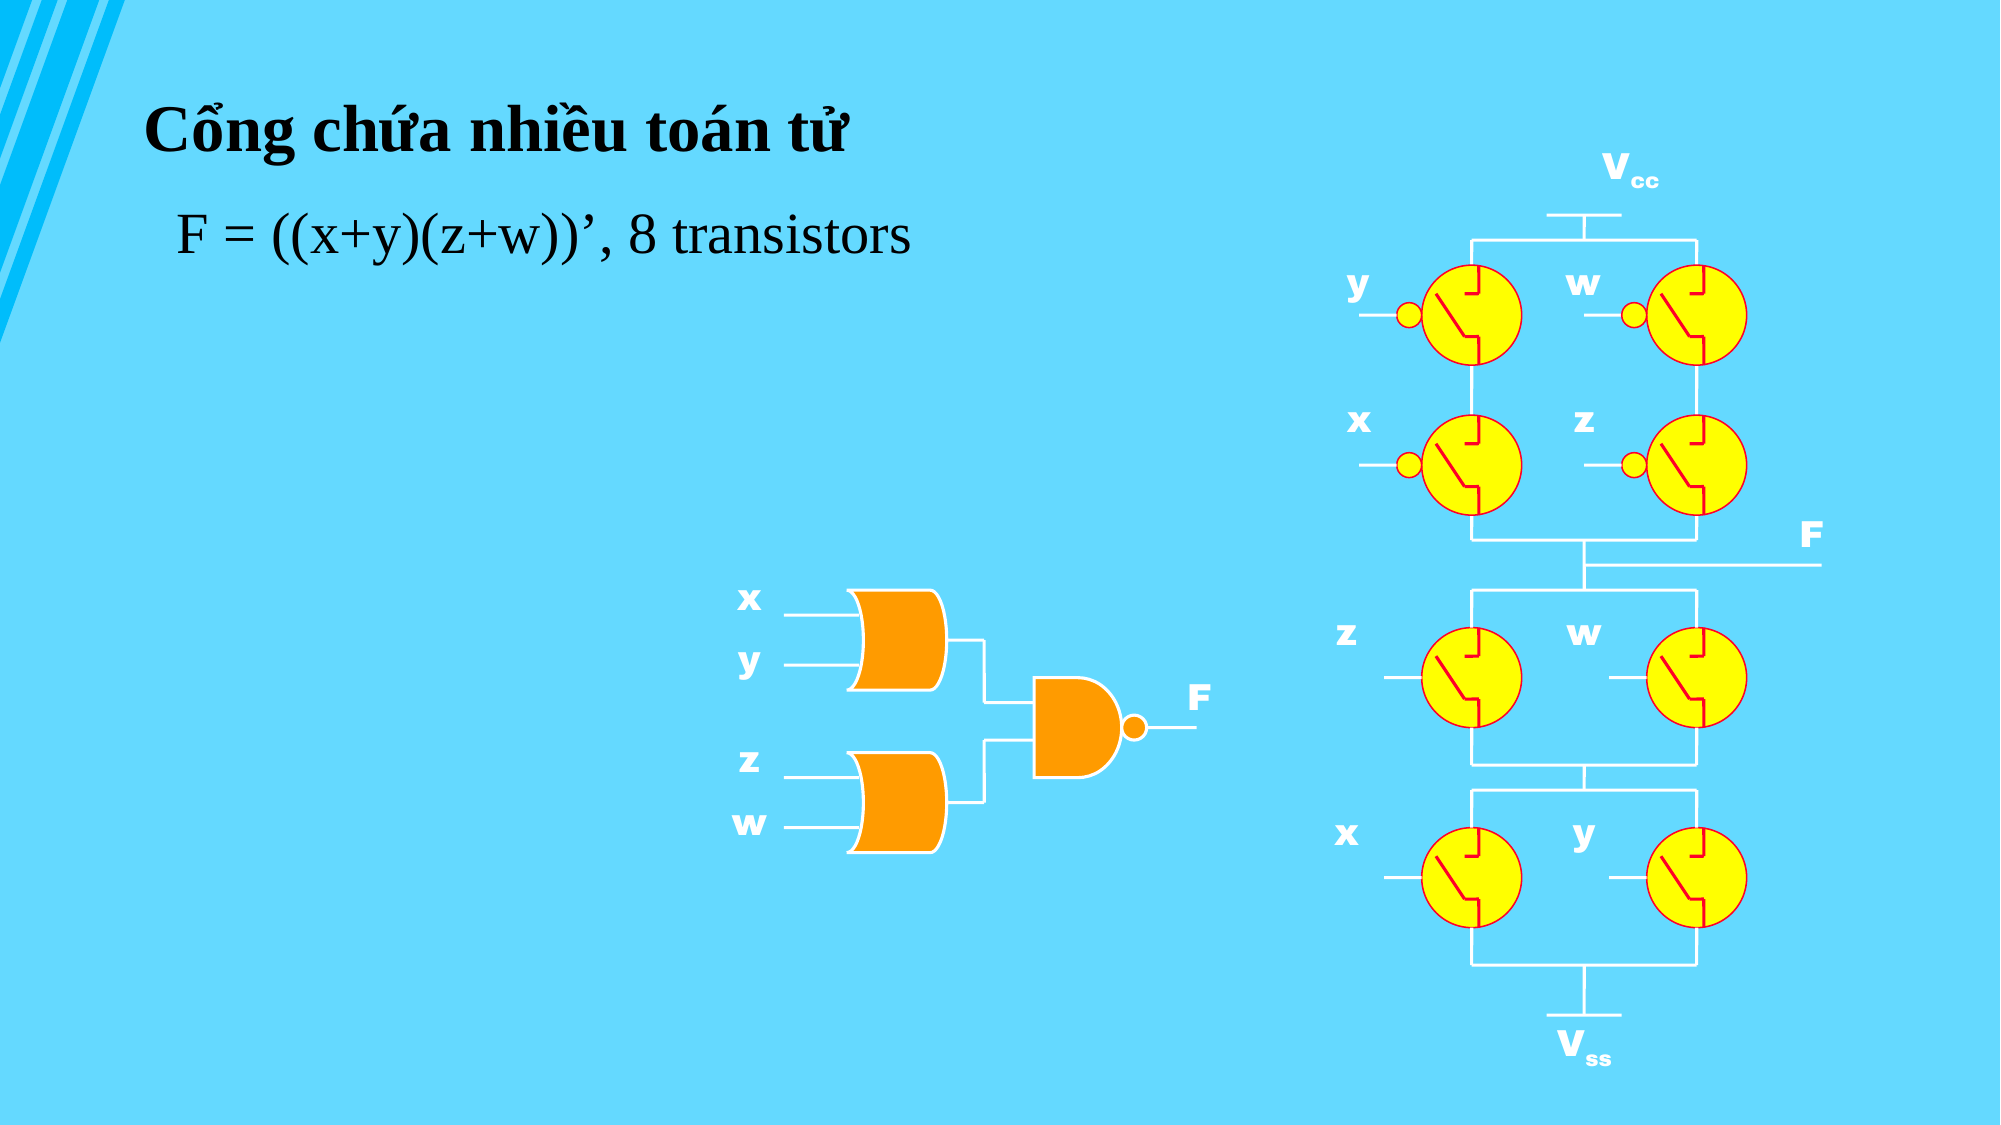

Cổng chứa nhiều toán tử
Vcc
F = ((x+y)(z+w))’, 8 transistors

y
w

x
z

F

x

z
w

y

F

z

w

x
y

Vss